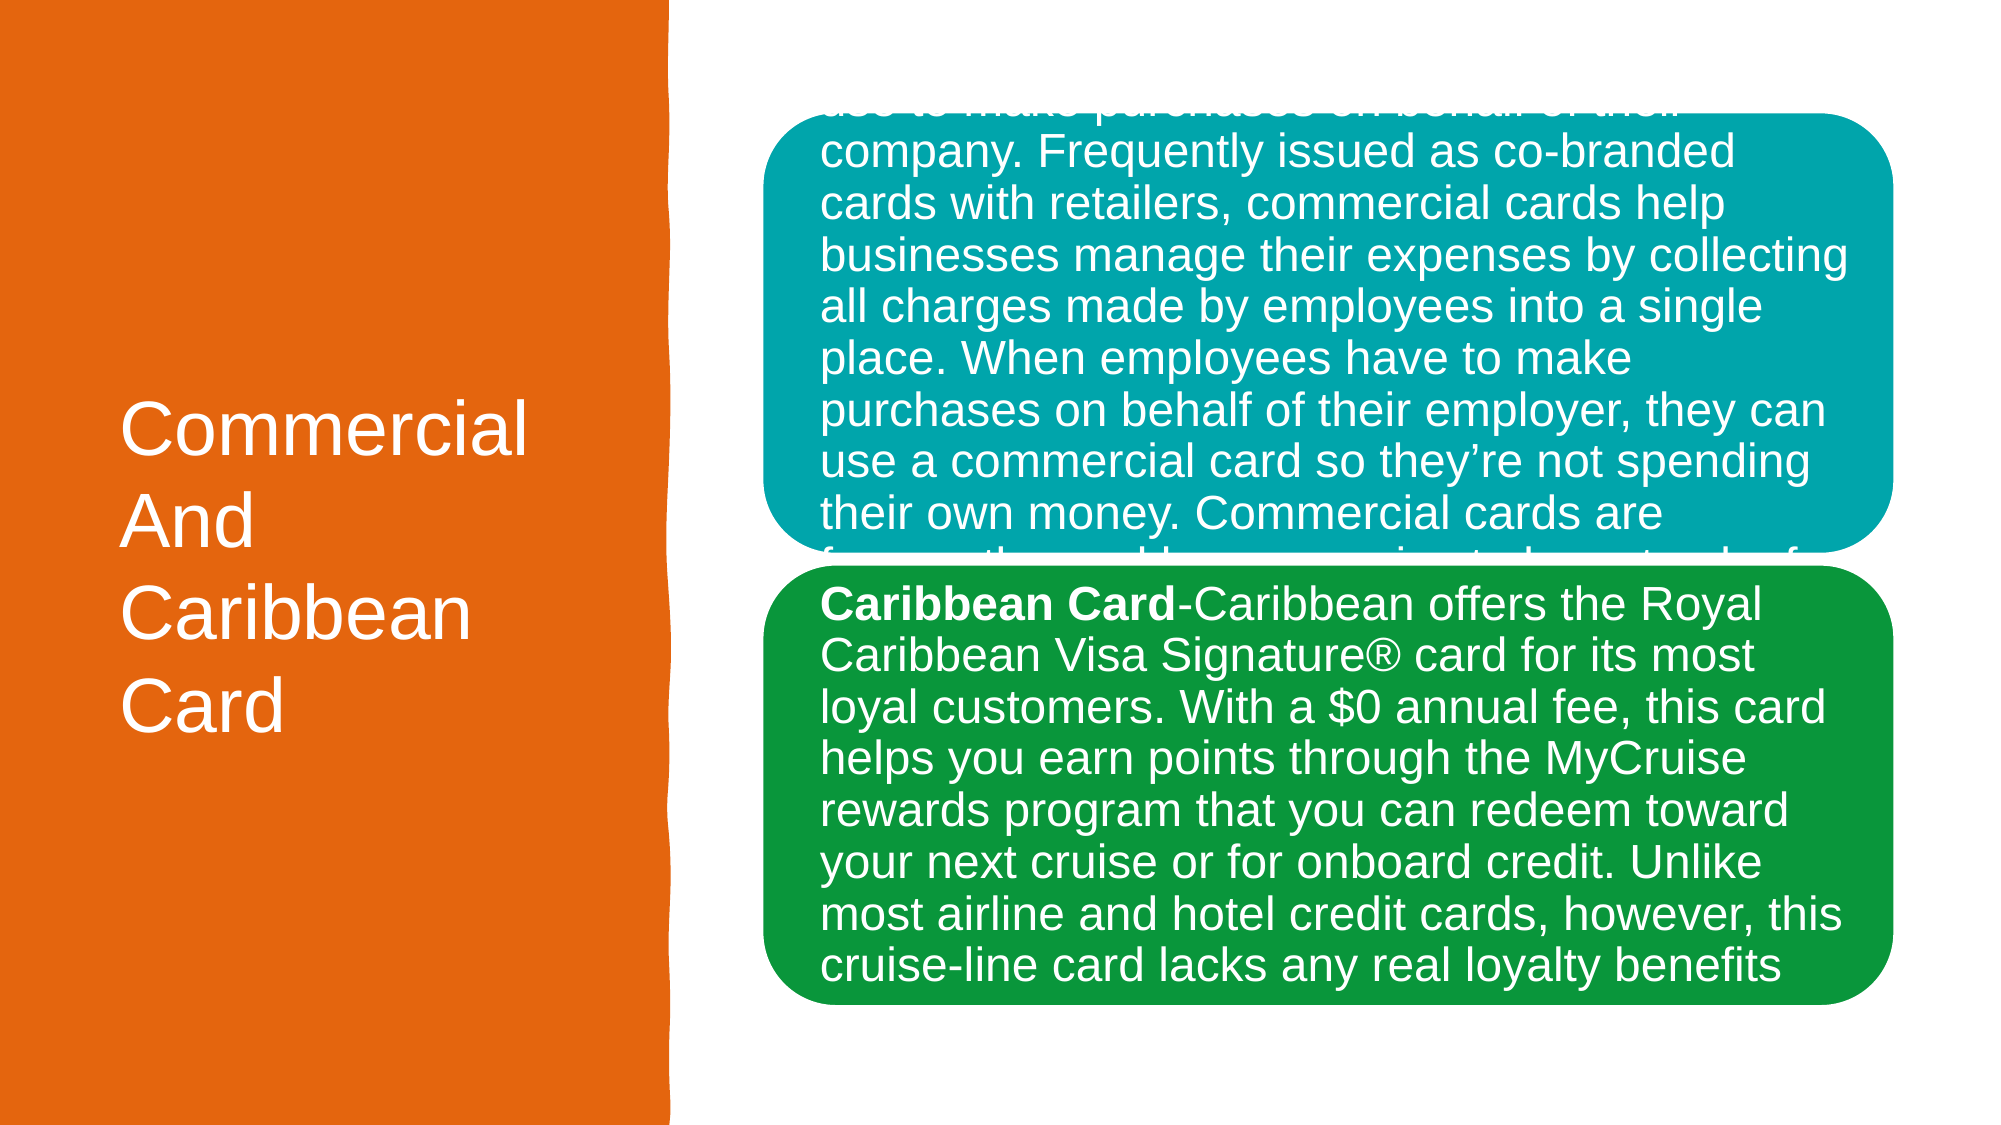

Commercial card-A commercial card is a credit card issued by employers for their employees to use to make purchases on behalf of their company. Frequently issued as co-branded cards with retailers, commercial cards help businesses manage their expenses by collecting all charges made by employees into a single place. When employees have to make purchases on behalf of their employer, they can use a commercial card so they’re not spending their own money. Commercial cards are frequently used by companies to keep track of such expenses in order to more closely analyze the effects on the company budget.
Caribbean Card-Caribbean offers the Royal Caribbean Visa Signature® card for its most loyal customers. With a $0 annual fee, this card helps you earn points through the MyCruise rewards program that you can redeem toward your next cruise or for onboard credit. Unlike most airline and hotel credit cards, however, this cruise-line card lacks any real loyalty benefits
# Commercial And Caribbean Card